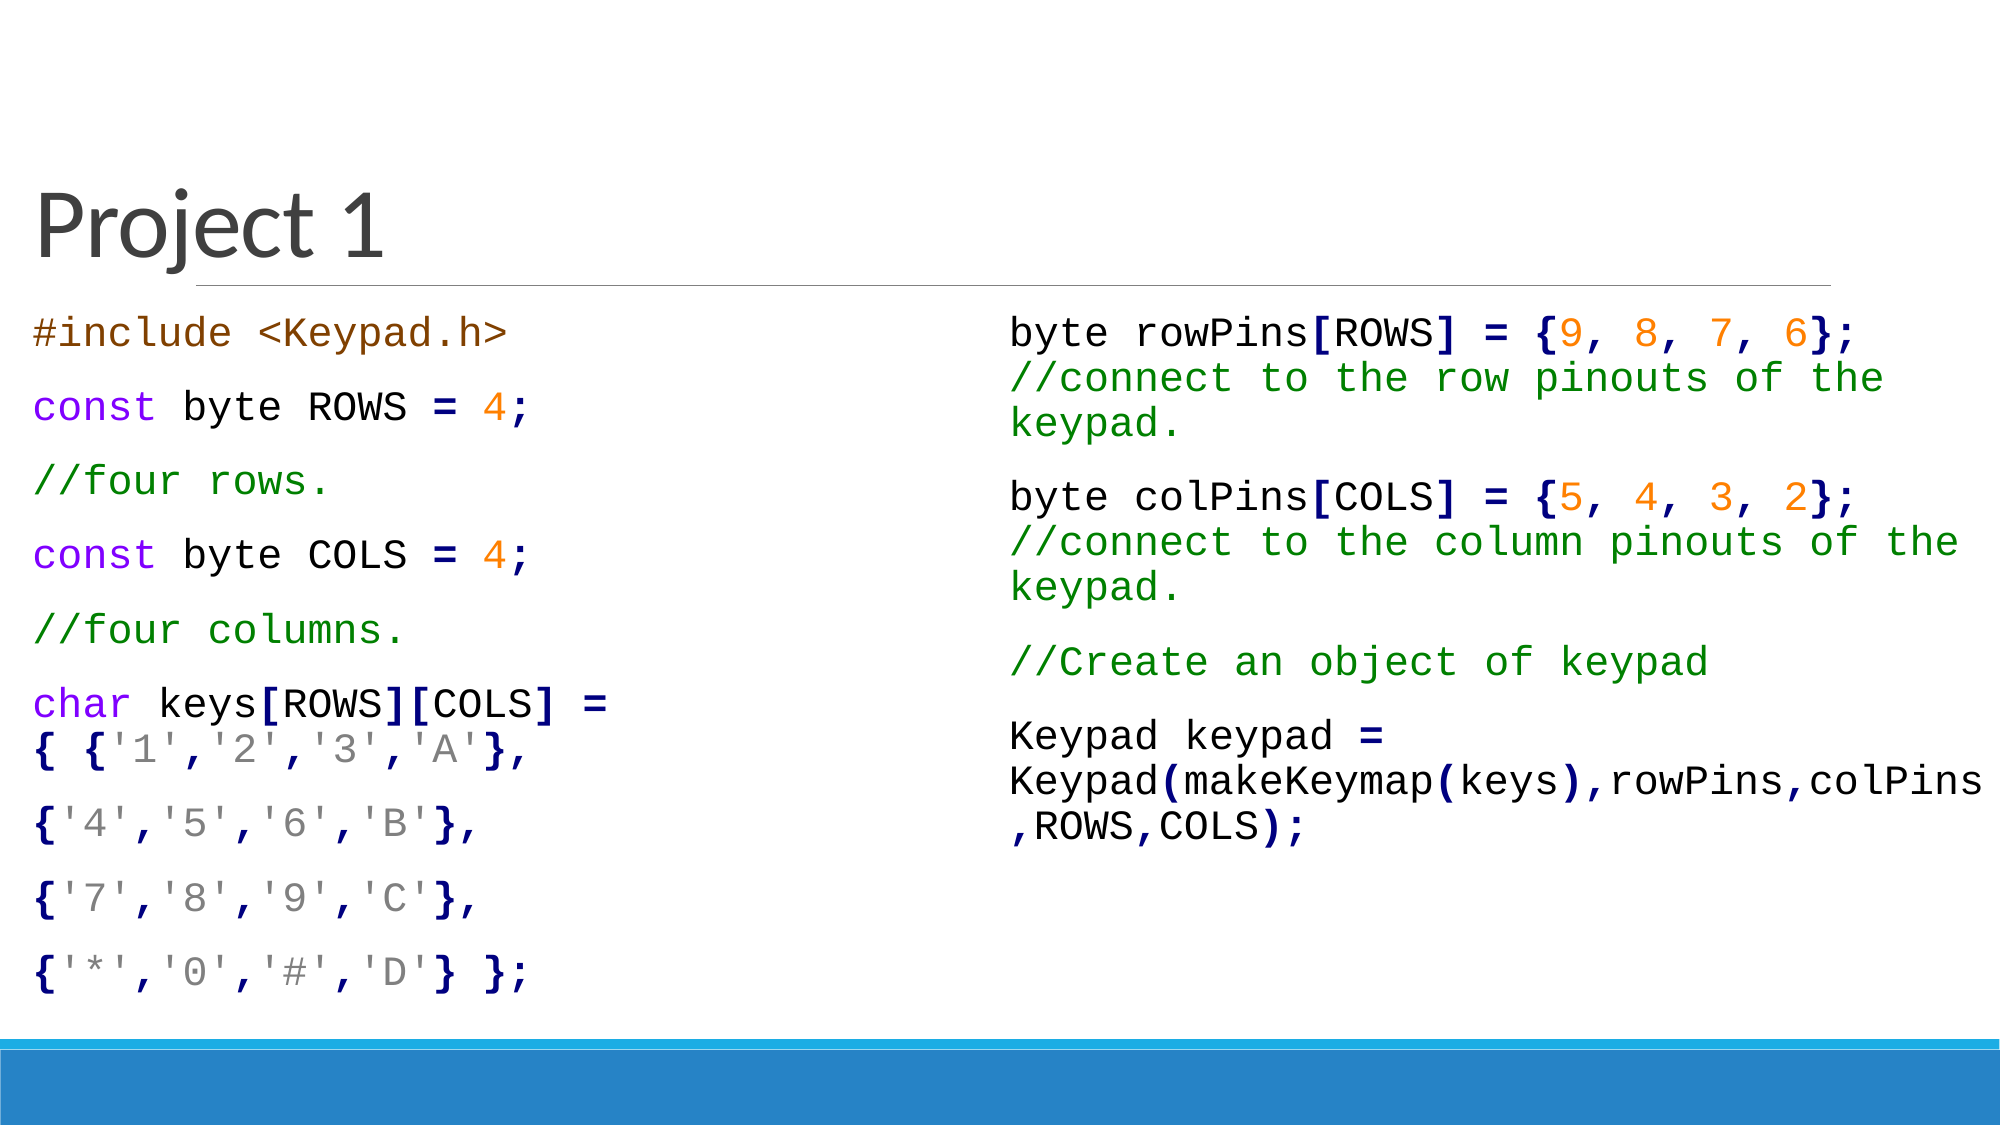

# Project 1
#include <Keypad.h>
const byte ROWS = 4;
//four rows.
const byte COLS = 4;
//four columns.
char keys[ROWS][COLS] = { {'1','2','3','A'},
{'4','5','6','B'},
{'7','8','9','C'},
{'*','0','#','D'} };
byte rowPins[ROWS] = {9, 8, 7, 6}; //connect to the row pinouts of the keypad.
byte colPins[COLS] = {5, 4, 3, 2}; //connect to the column pinouts of the keypad.
//Create an object of keypad
Keypad keypad = Keypad(makeKeymap(keys),rowPins,colPins,ROWS,COLS);